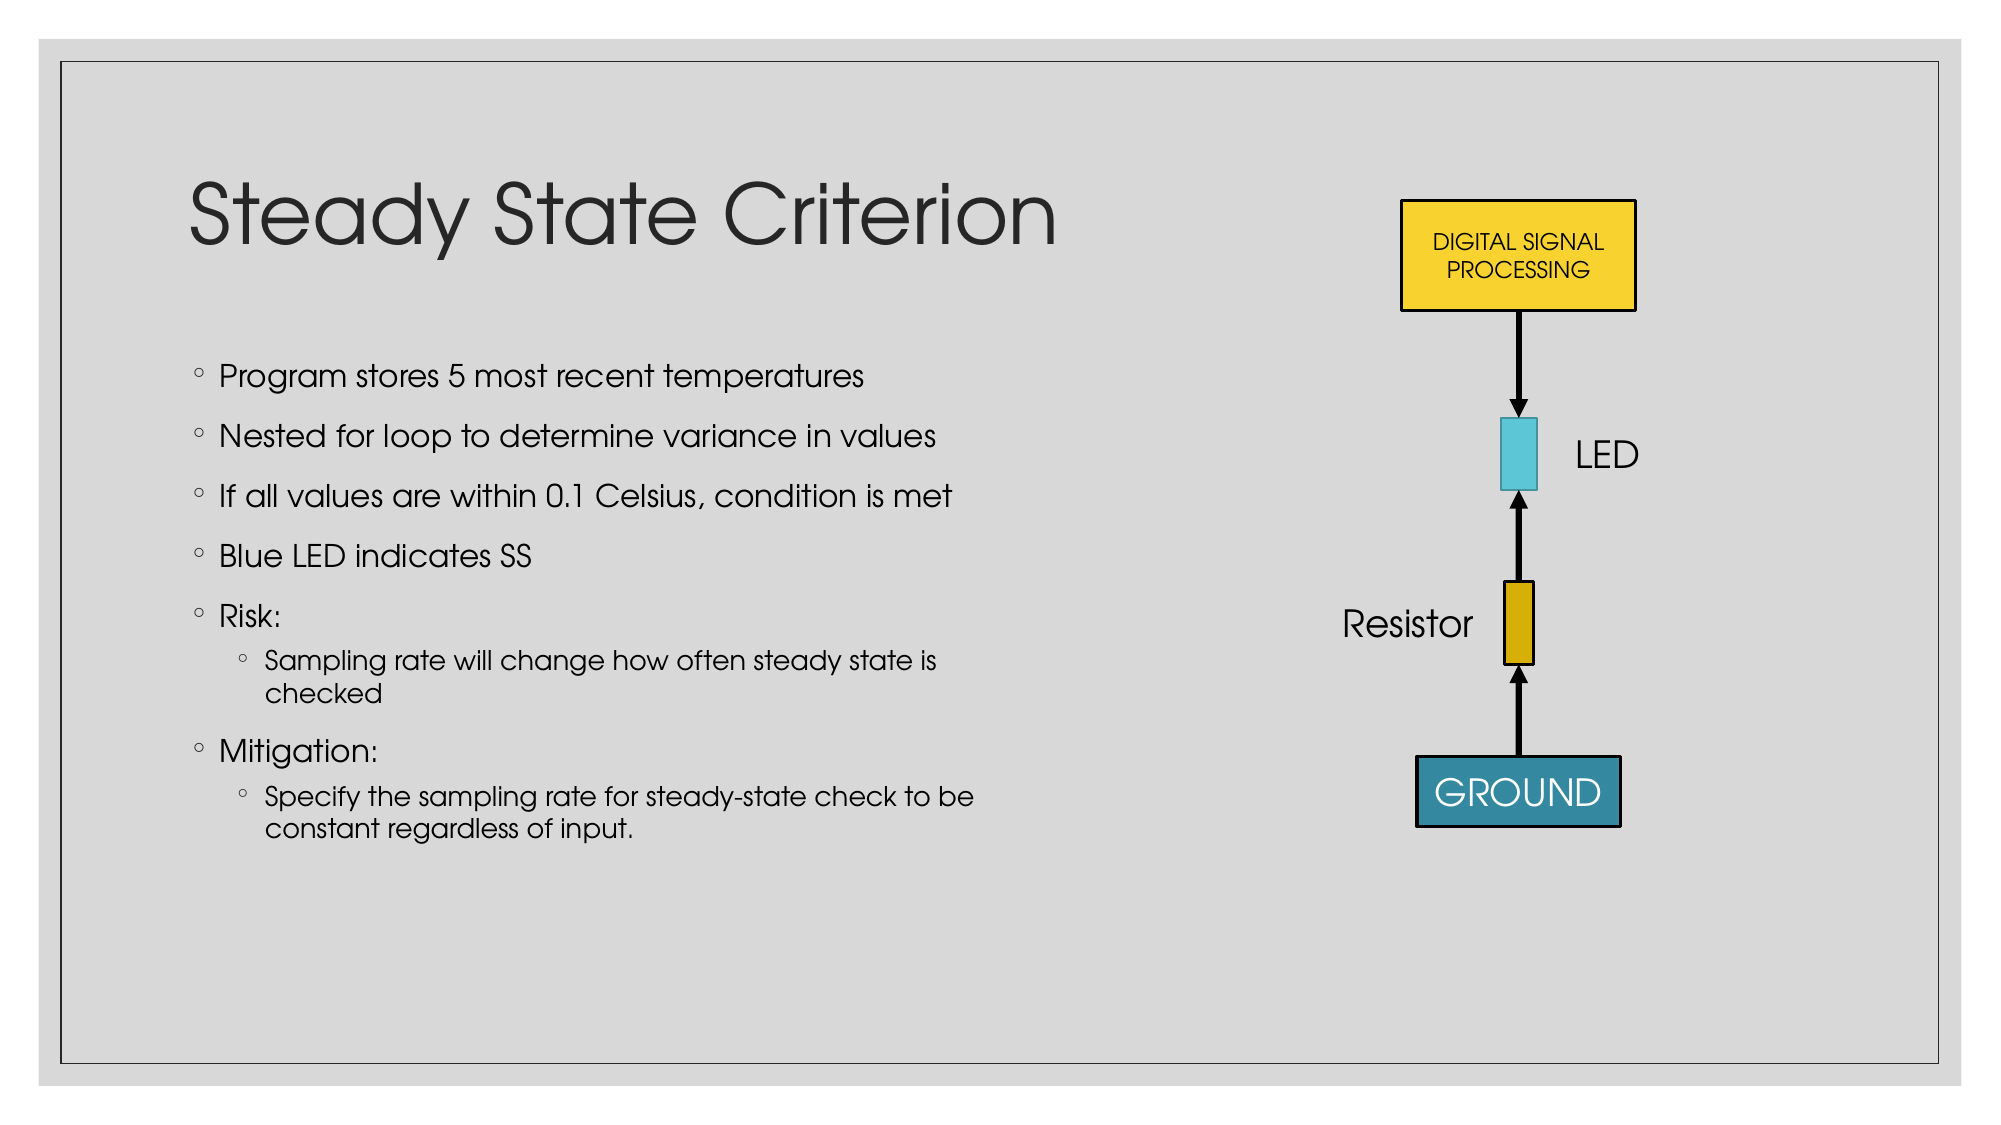

# Steady State Criterion
DIGITAL SIGNAL PROCESSING
Program stores 5 most recent temperatures
Nested for loop to determine variance in values
If all values are within 0.1 Celsius, condition is met
Blue LED indicates SS
Risk:
Sampling rate will change how often steady state is checked
Mitigation:
Specify the sampling rate for steady-state check to be constant regardless of input.

LED

Resistor
GROUND